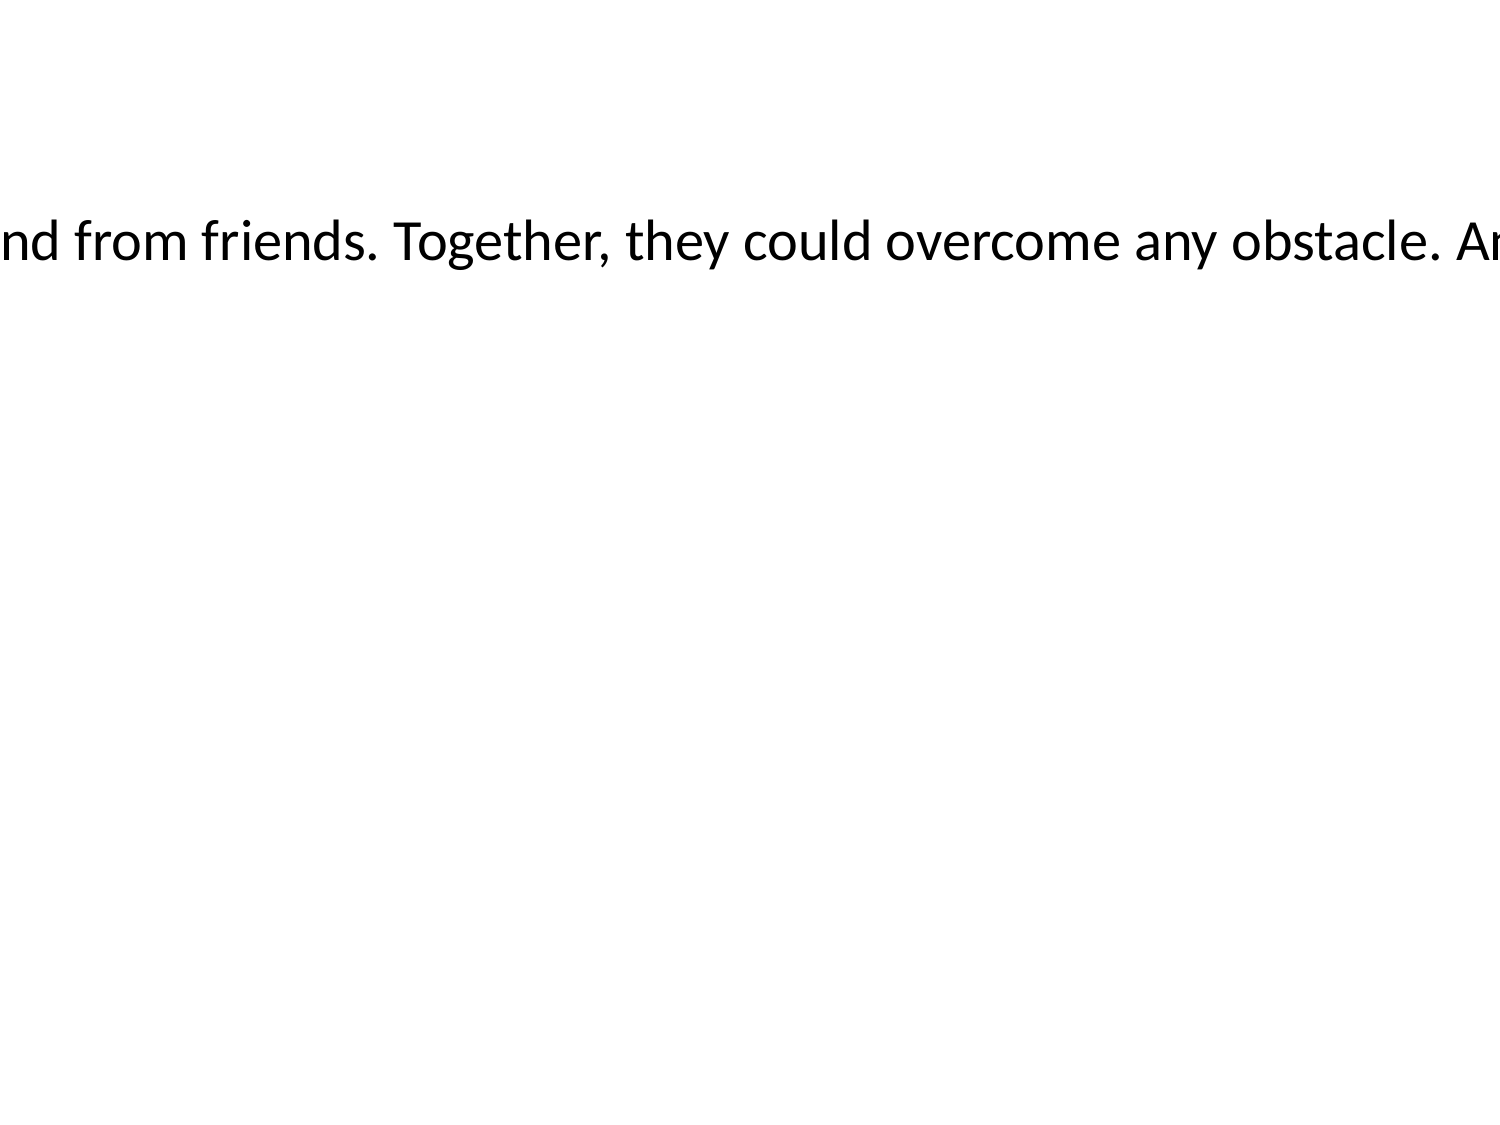

Gizmo learned that even the most curious robots sometimes need a helping hand from friends. Together, they could overcome any obstacle. And so, Gizmo continued to explore, knowing he had wonderful friends to count on.